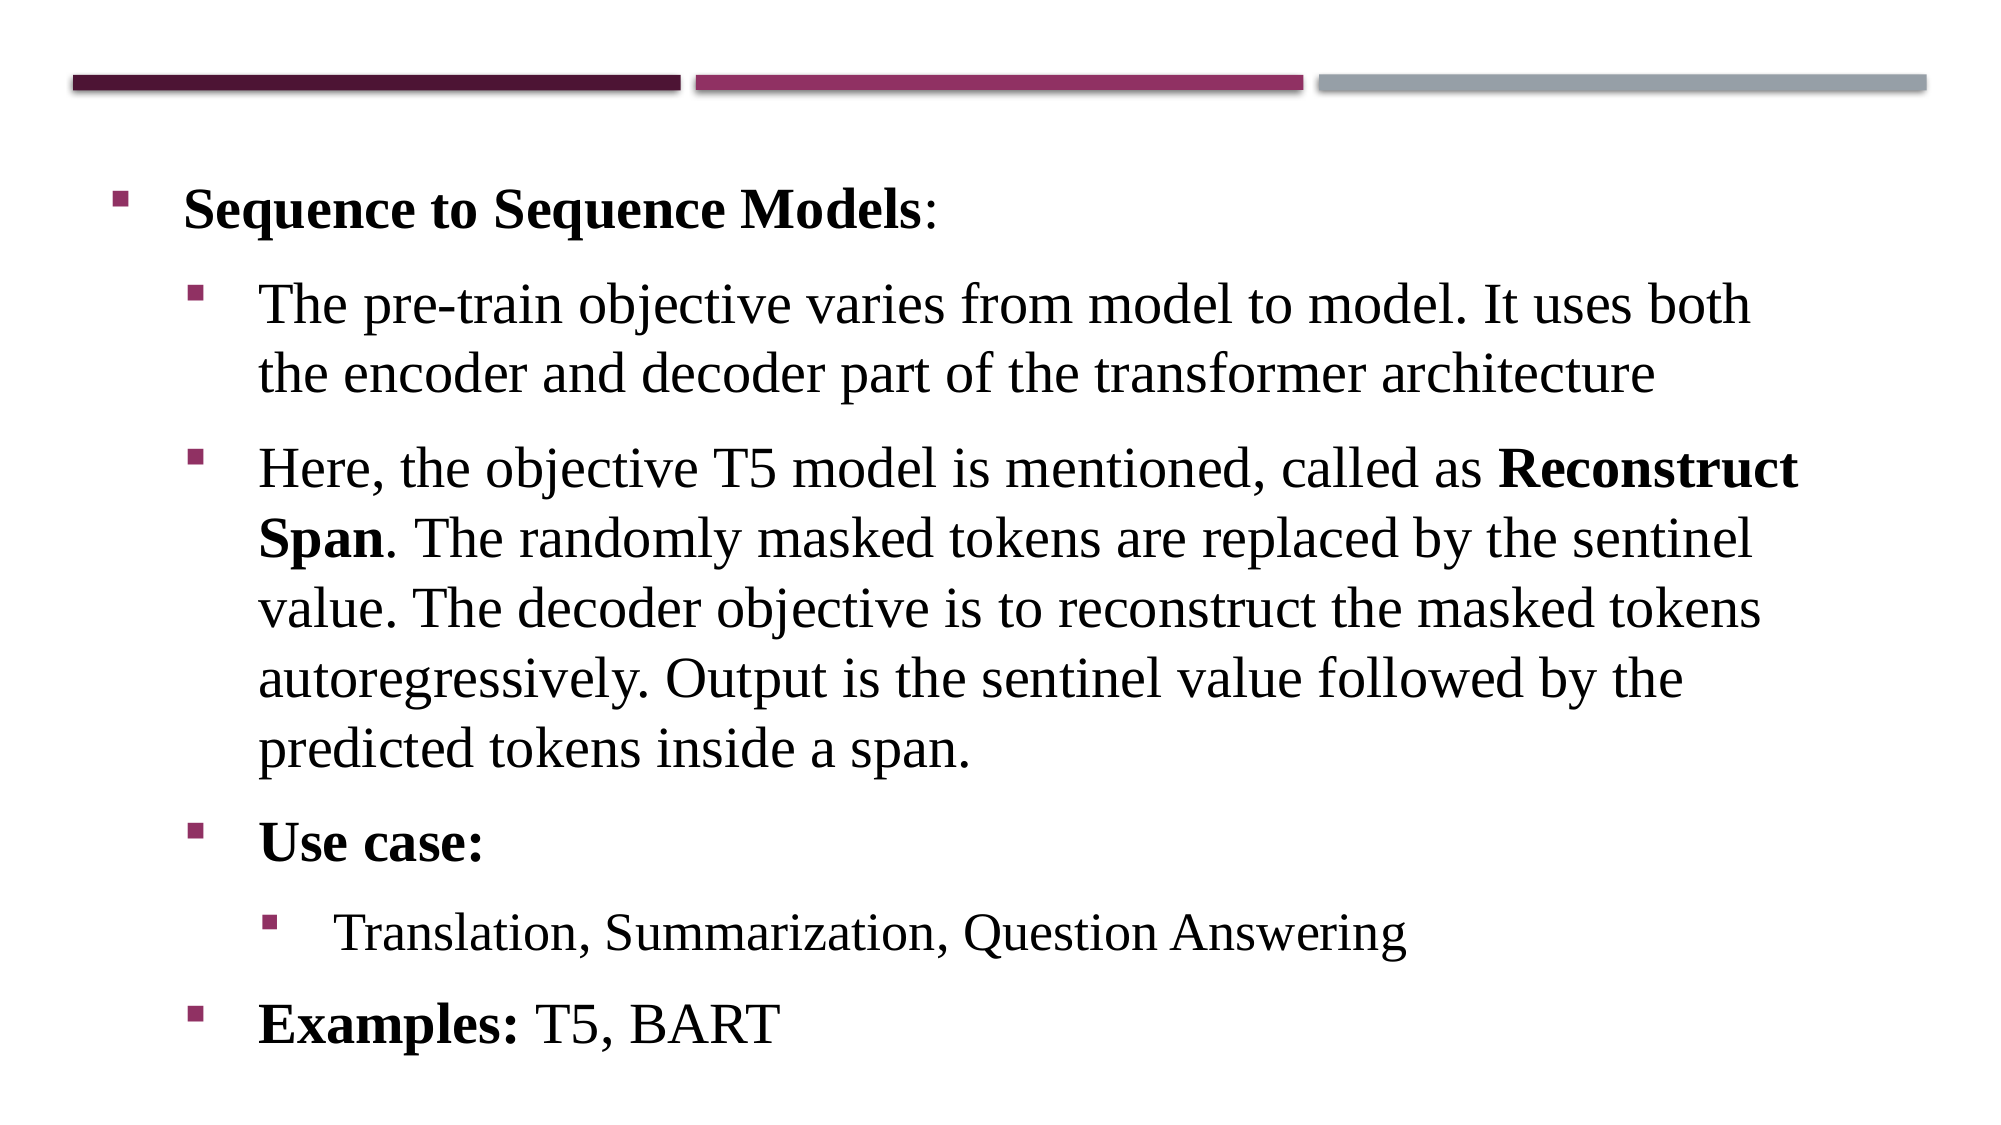

Sequence to Sequence Models:
The pre-train objective varies from model to model. It uses both the encoder and decoder part of the transformer architecture
Here, the objective T5 model is mentioned, called as Reconstruct Span. The randomly masked tokens are replaced by the sentinel value. The decoder objective is to reconstruct the masked tokens autoregressively. Output is the sentinel value followed by the predicted tokens inside a span.
Use case:
Translation, Summarization, Question Answering
Examples: T5, BART